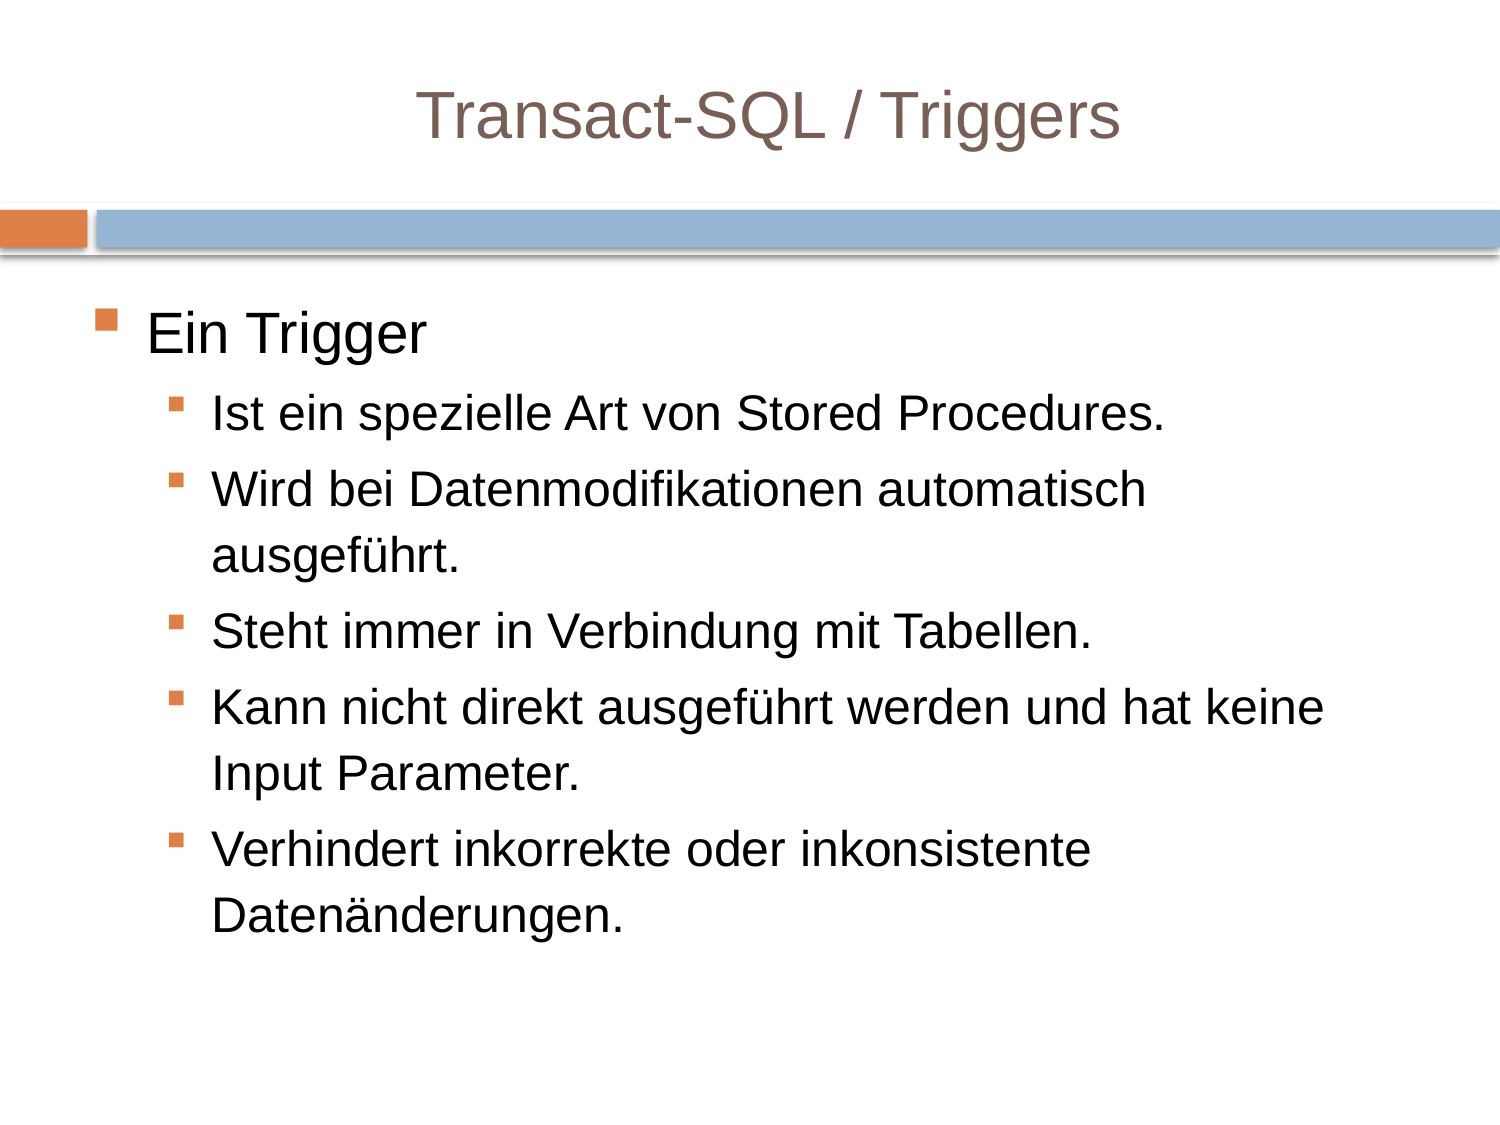

# Transact-SQL / Triggers
Ein Trigger
Ist ein spezielle Art von Stored Procedures.
Wird bei Datenmodifikationen automatisch ausgeführt.
Steht immer in Verbindung mit Tabellen.
Kann nicht direkt ausgeführt werden und hat keine Input Parameter.
Verhindert inkorrekte oder inkonsistente Datenänderungen.